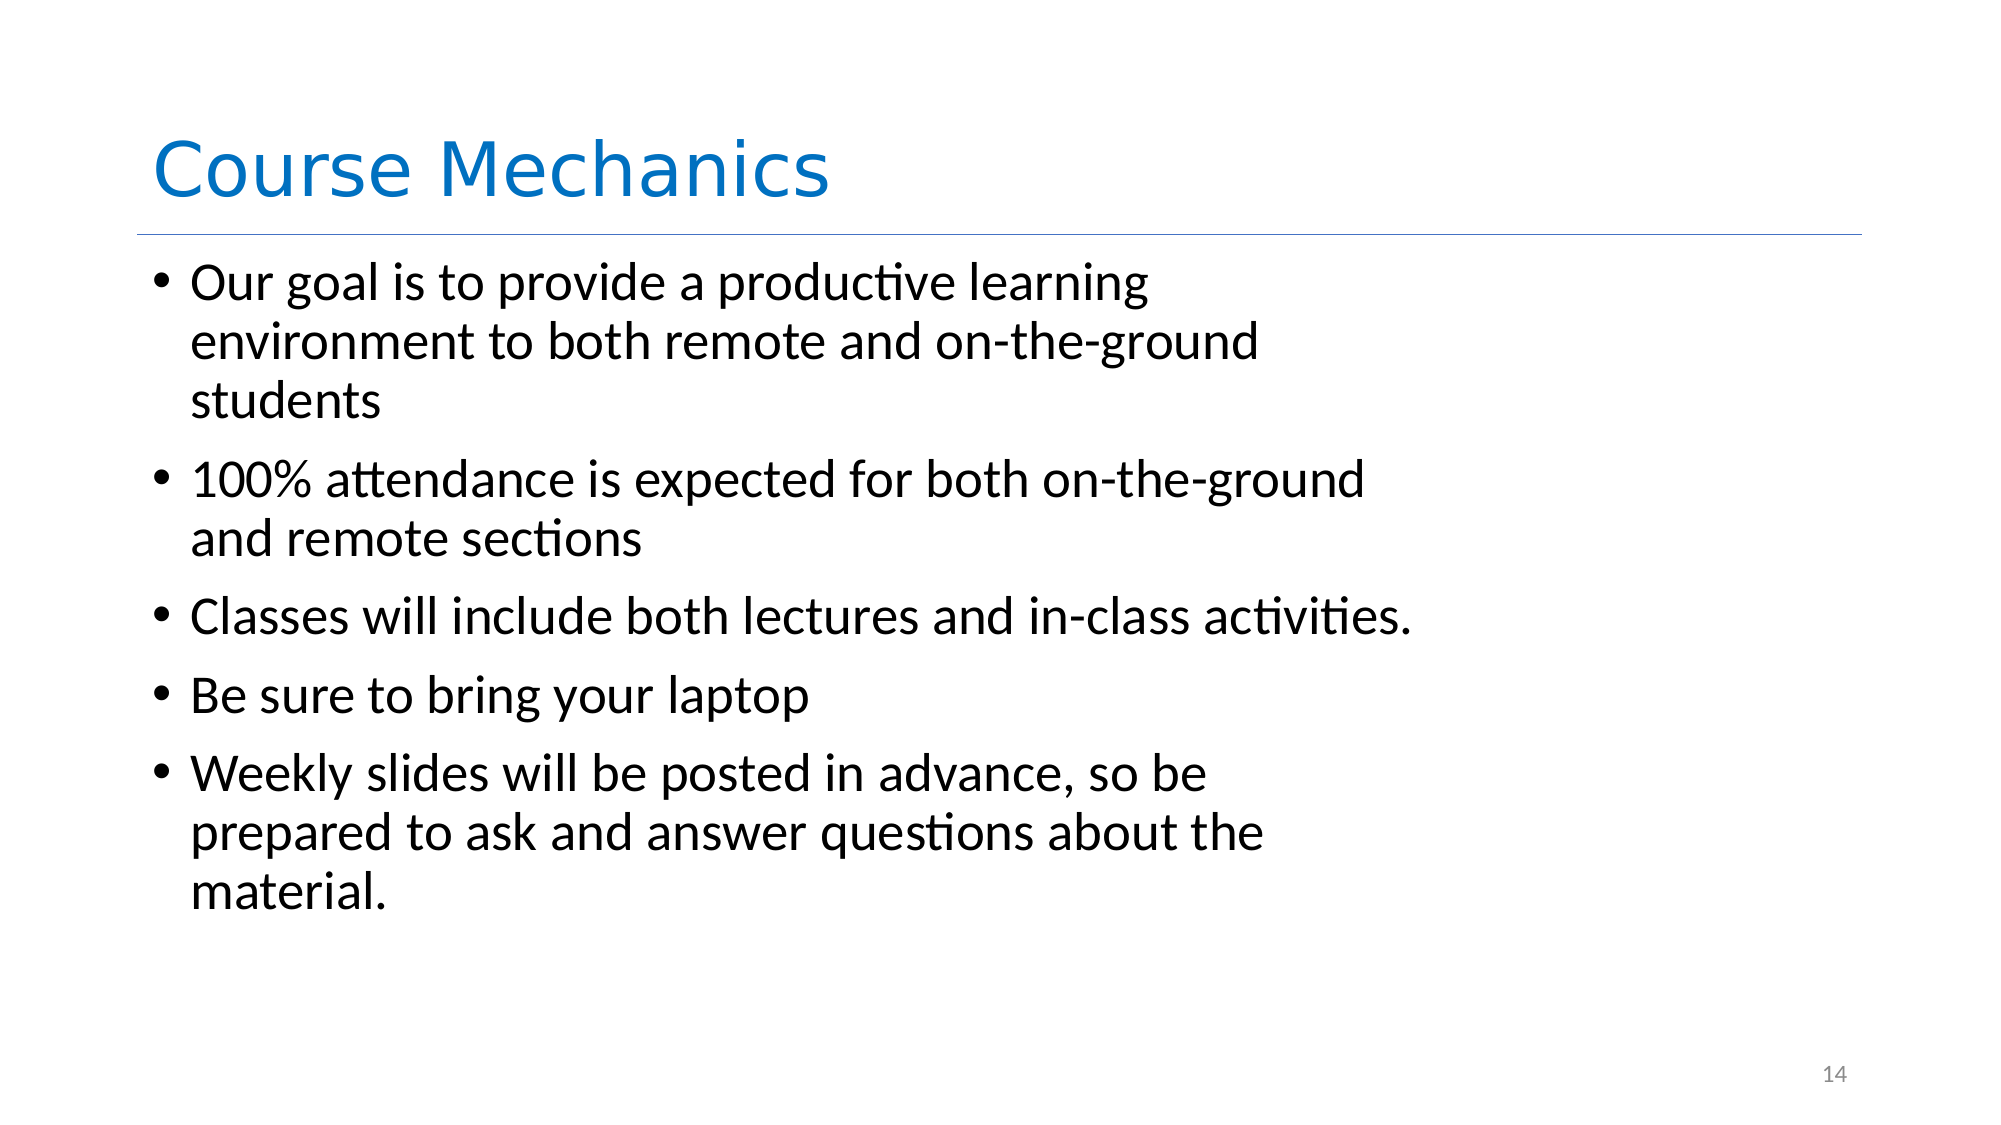

# Course Mechanics
Our goal is to provide a productive learning environment to both remote and on-the-ground students
100% attendance is expected for both on-the-ground and remote sections
Classes will include both lectures and in-class activities.
Be sure to bring your laptop
Weekly slides will be posted in advance, so be prepared to ask and answer questions about the material.
14